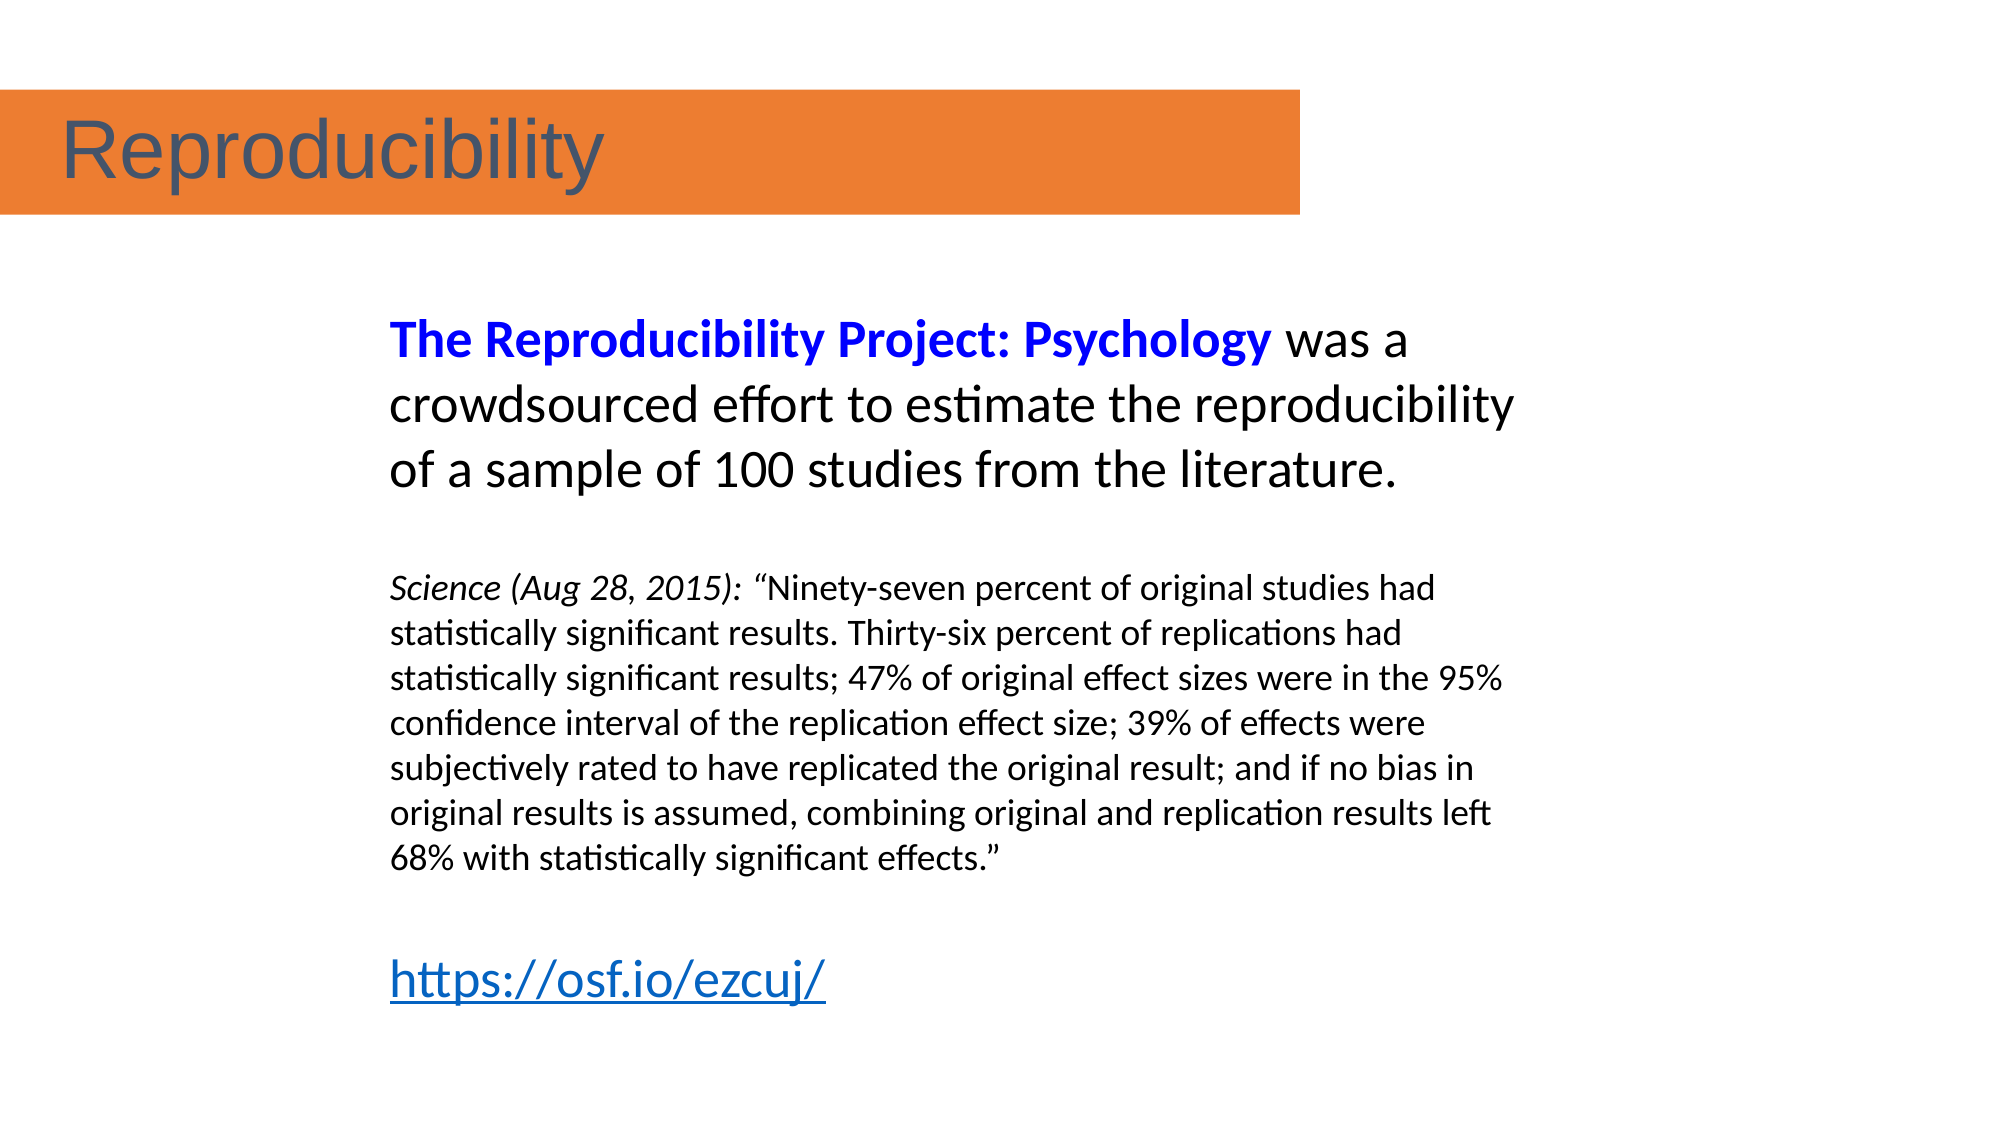

# Reproducibility
The Reproducibility Project: Psychology was a crowdsourced effort to estimate the reproducibility of a sample of 100 studies from the literature.

Science (Aug 28, 2015): “Ninety-seven percent of original studies had statistically significant results. Thirty-six percent of replications had statistically significant results; 47% of original effect sizes were in the 95% confidence interval of the replication effect size; 39% of effects were subjectively rated to have replicated the original result; and if no bias in original results is assumed, combining original and replication results left 68% with statistically significant effects.”

https://osf.io/ezcuj/